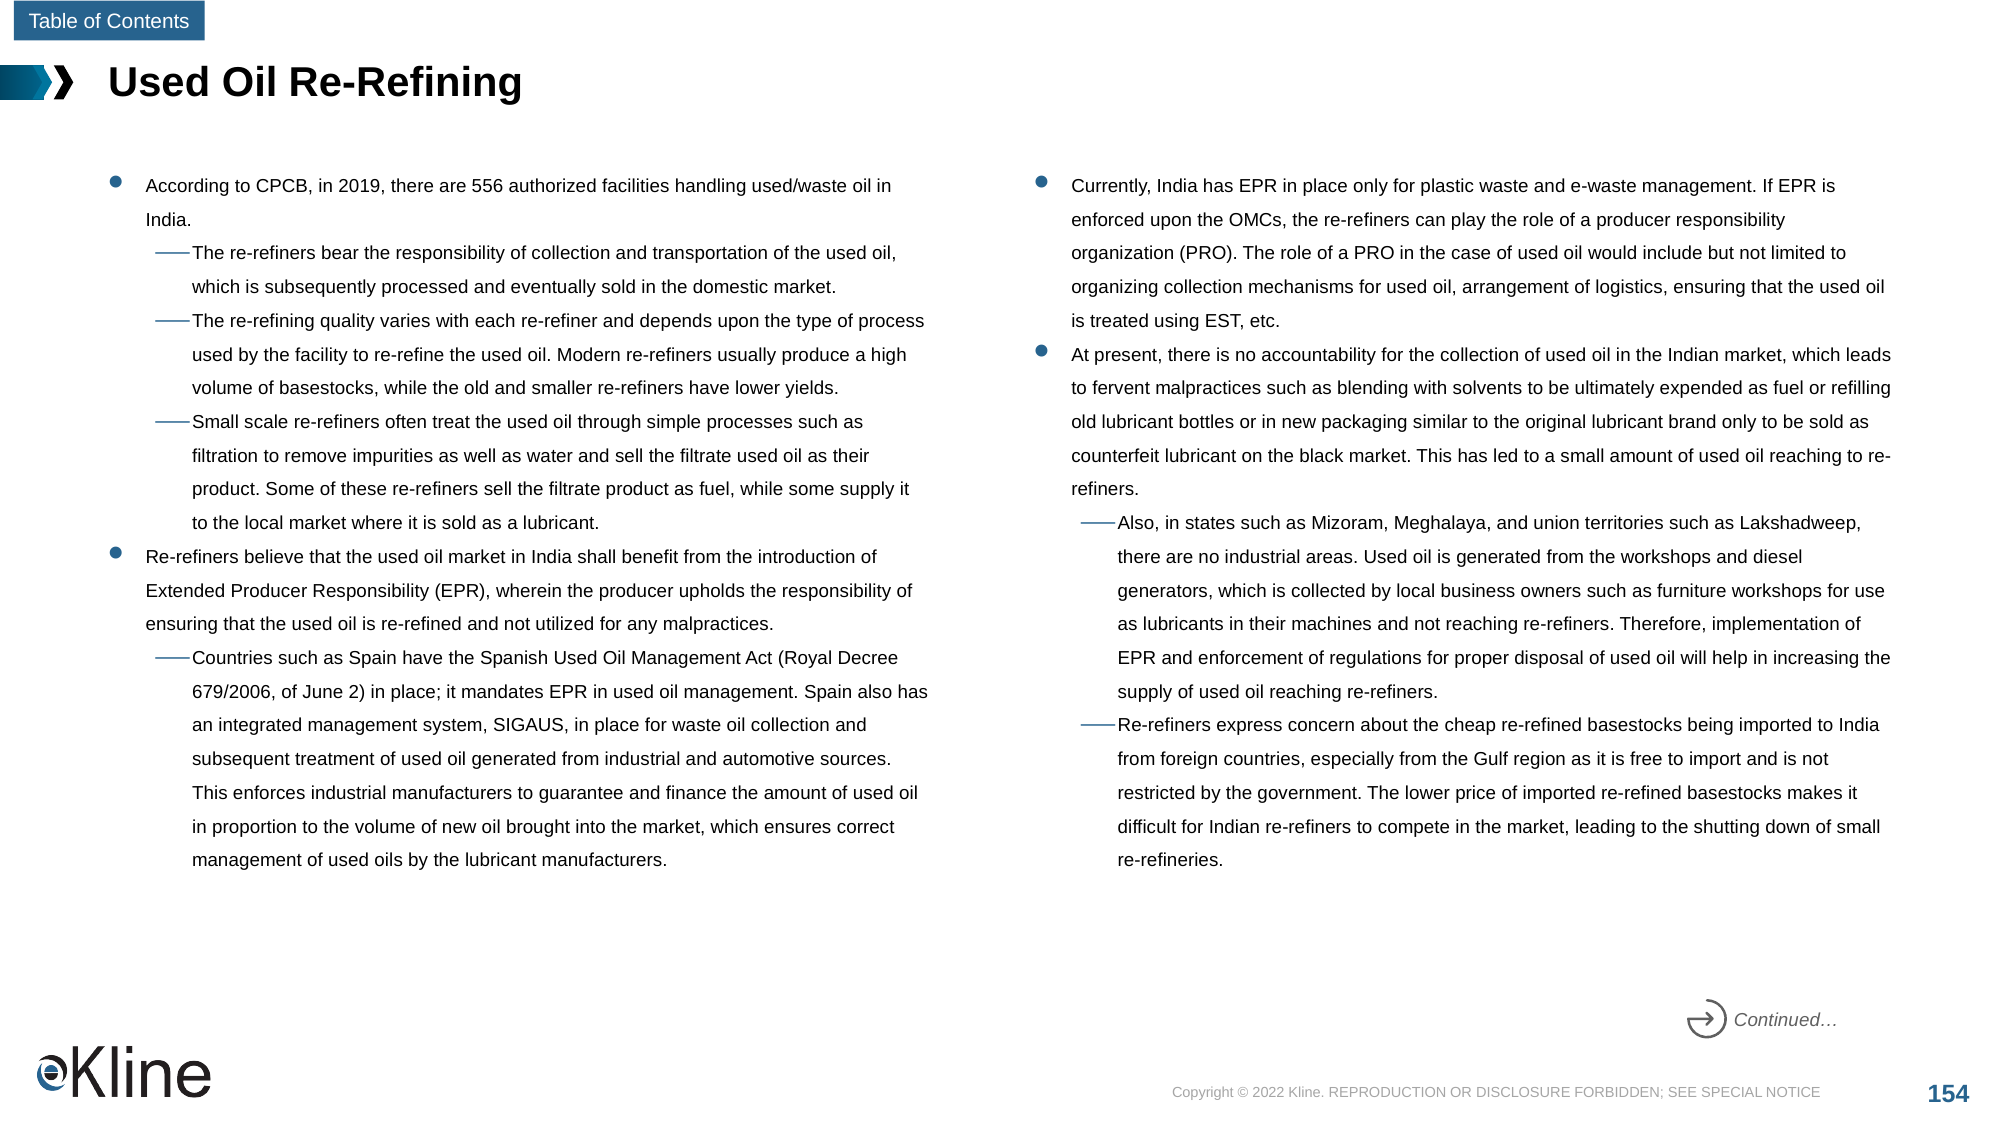

# Used Oil Re-Refining
According to CPCB, in 2019, there are 556 authorized facilities handling used/waste oil in India.
The re-refiners bear the responsibility of collection and transportation of the used oil, which is subsequently processed and eventually sold in the domestic market.
The re-refining quality varies with each re-refiner and depends upon the type of process used by the facility to re-refine the used oil. Modern re-refiners usually produce a high volume of basestocks, while the old and smaller re-refiners have lower yields.
Small scale re-refiners often treat the used oil through simple processes such as filtration to remove impurities as well as water and sell the filtrate used oil as their product. Some of these re-refiners sell the filtrate product as fuel, while some supply it to the local market where it is sold as a lubricant.
Re-refiners believe that the used oil market in India shall benefit from the introduction of Extended Producer Responsibility (EPR), wherein the producer upholds the responsibility of ensuring that the used oil is re-refined and not utilized for any malpractices.
Countries such as Spain have the Spanish Used Oil Management Act (Royal Decree 679/2006, of June 2) in place; it mandates EPR in used oil management. Spain also has an integrated management system, SIGAUS, in place for waste oil collection and subsequent treatment of used oil generated from industrial and automotive sources. This enforces industrial manufacturers to guarantee and finance the amount of used oil in proportion to the volume of new oil brought into the market, which ensures correct management of used oils by the lubricant manufacturers.
Currently, India has EPR in place only for plastic waste and e-waste management. If EPR is enforced upon the OMCs, the re-refiners can play the role of a producer responsibility organization (PRO). The role of a PRO in the case of used oil would include but not limited to organizing collection mechanisms for used oil, arrangement of logistics, ensuring that the used oil is treated using EST, etc.
At present, there is no accountability for the collection of used oil in the Indian market, which leads to fervent malpractices such as blending with solvents to be ultimately expended as fuel or refilling old lubricant bottles or in new packaging similar to the original lubricant brand only to be sold as counterfeit lubricant on the black market. This has led to a small amount of used oil reaching to re-refiners.
Also, in states such as Mizoram, Meghalaya, and union territories such as Lakshadweep, there are no industrial areas. Used oil is generated from the workshops and diesel generators, which is collected by local business owners such as furniture workshops for use as lubricants in their machines and not reaching re-refiners. Therefore, implementation of EPR and enforcement of regulations for proper disposal of used oil will help in increasing the supply of used oil reaching re-refiners.
Re-refiners express concern about the cheap re-refined basestocks being imported to India from foreign countries, especially from the Gulf region as it is free to import and is not restricted by the government. The lower price of imported re-refined basestocks makes it difficult for Indian re-refiners to compete in the market, leading to the shutting down of small re-refineries.

Continued…